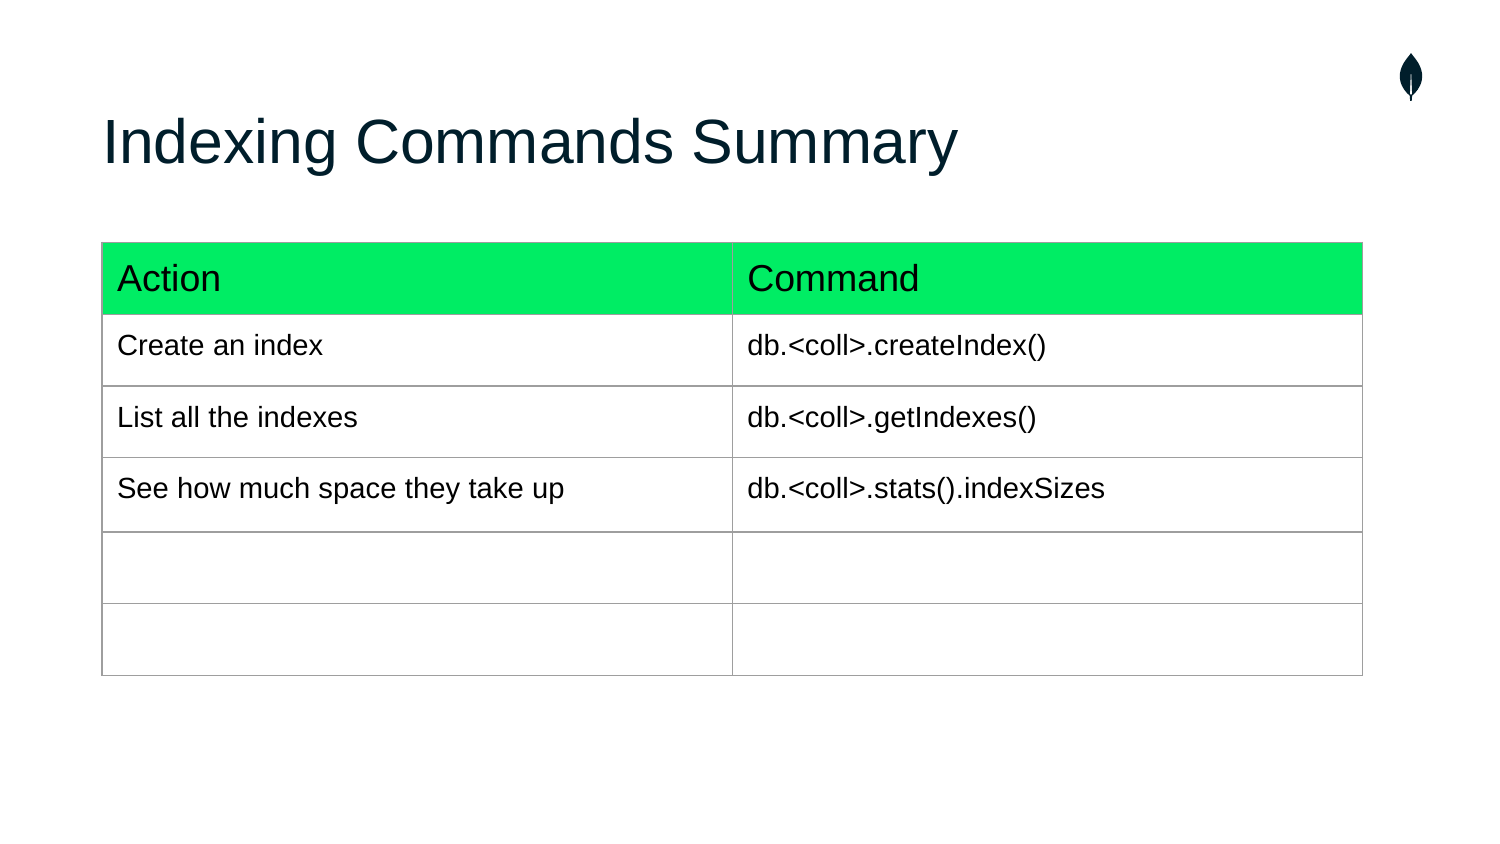

# Indexing Commands Summary
| Action | Command |
| --- | --- |
| Create an index | db.<coll>.createIndex() |
| List all the indexes | db.<coll>.getIndexes() |
| See how much space they take up | db.<coll>.stats().indexSizes |
|  |  |
|  |  |